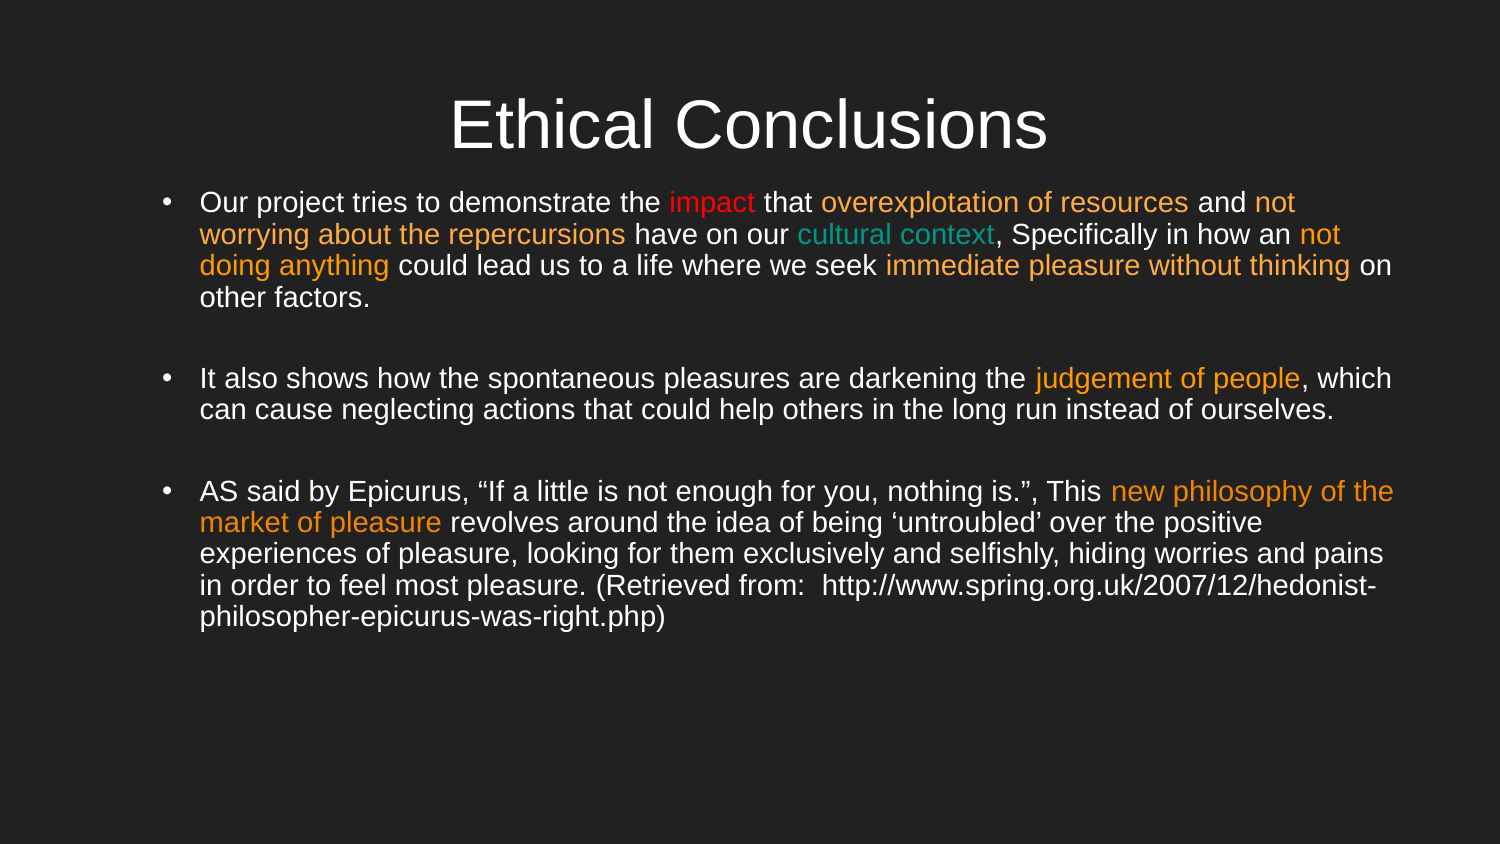

# Ethical Conclusions
Our project tries to demonstrate the impact that overexplotation of resources and not worrying about the repercursions have on our cultural context, Specifically in how an not doing anything could lead us to a life where we seek immediate pleasure without thinking on other factors.
It also shows how the spontaneous pleasures are darkening the judgement of people, which can cause neglecting actions that could help others in the long run instead of ourselves.
AS said by Epicurus, “If a little is not enough for you, nothing is.”, This new philosophy of the market of pleasure revolves around the idea of being ‘untroubled’ over the positive experiences of pleasure, looking for them exclusively and selfishly, hiding worries and pains in order to feel most pleasure. (Retrieved from:  http://www.spring.org.uk/2007/12/hedonist-philosopher-epicurus-was-right.php)